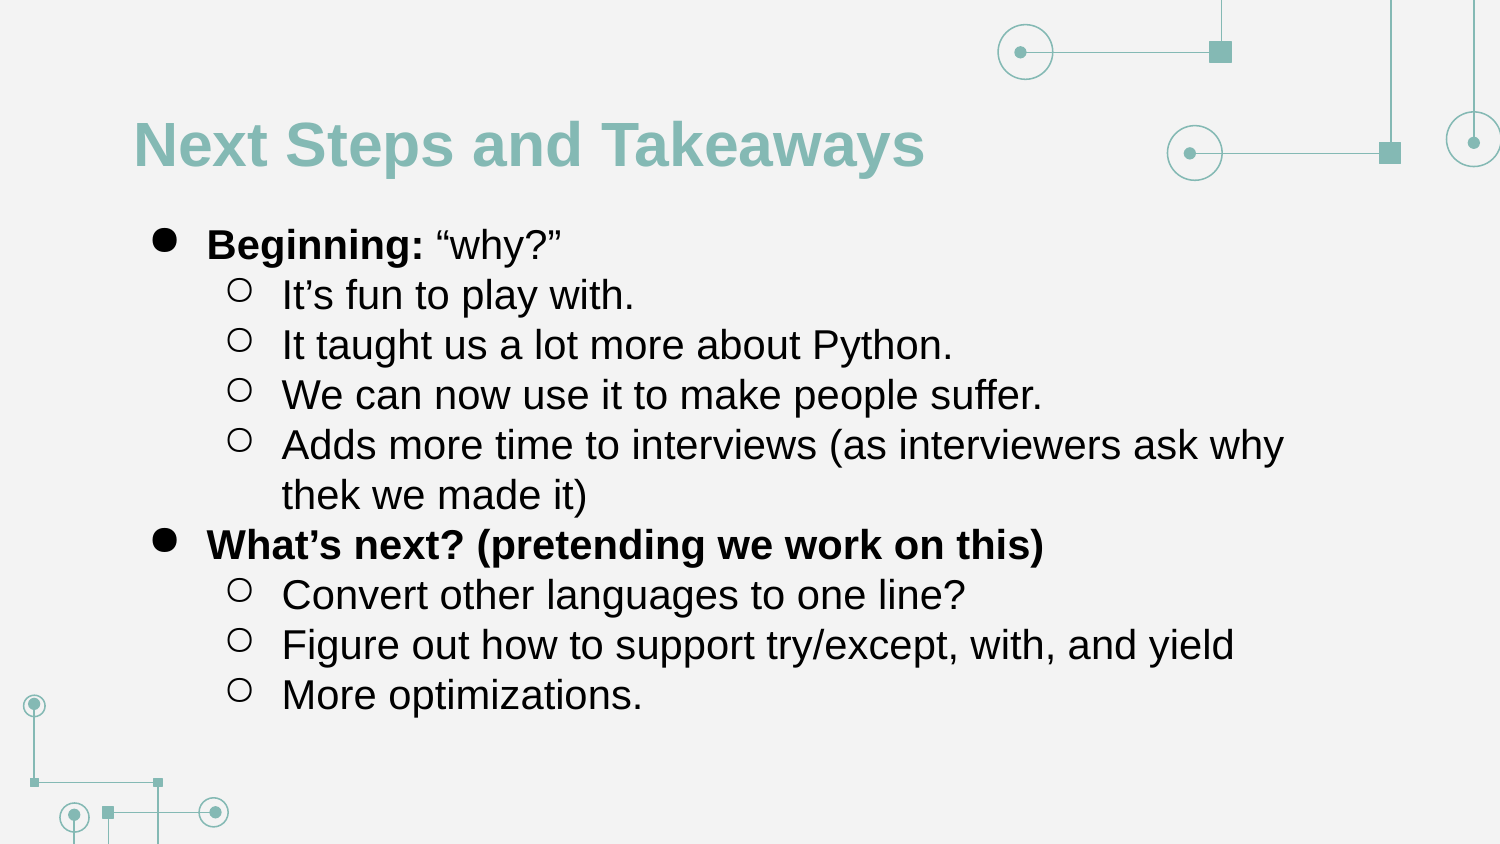

# Next Steps and Takeaways
Beginning: “why?”
It’s fun to play with.
It taught us a lot more about Python.
We can now use it to make people suffer.
Adds more time to interviews (as interviewers ask why thek we made it)
What’s next? (pretending we work on this)
Convert other languages to one line?
Figure out how to support try/except, with, and yield
More optimizations.